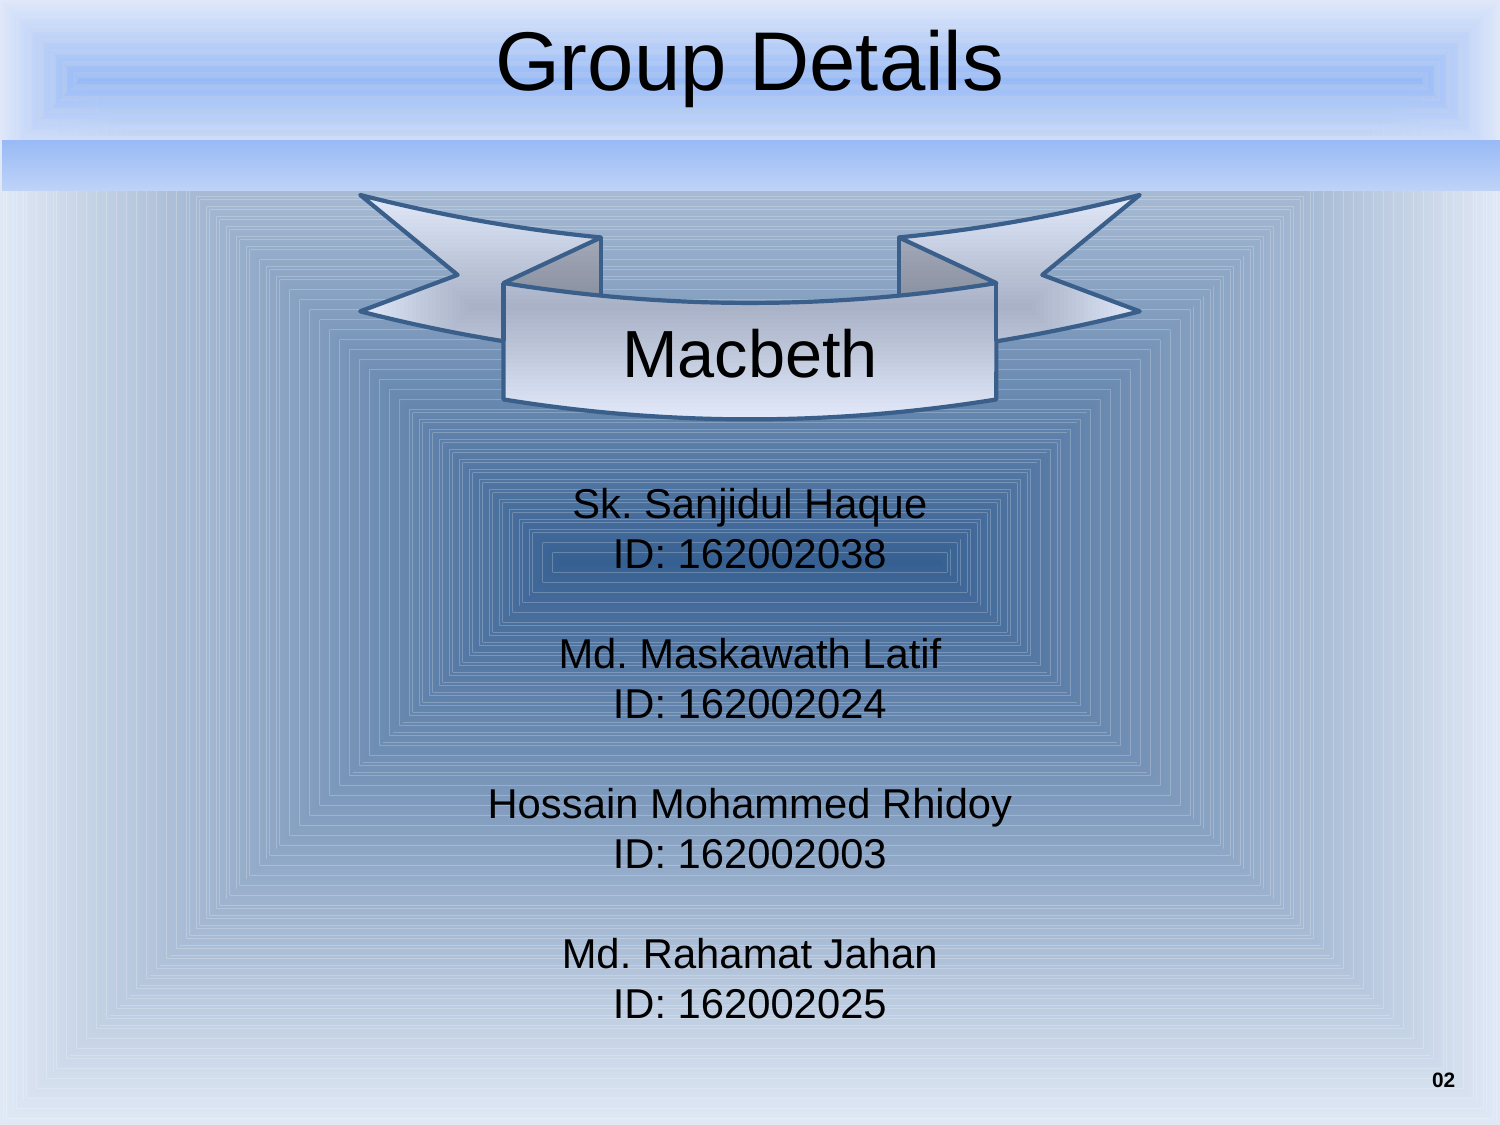

Group Details

Macbeth

Sk. Sanjidul Haque
ID: 162002038

Md. Maskawath Latif
ID: 162002024

Hossain Mohammed Rhidoy
ID: 162002003

Md. Rahamat Jahan
ID: 162002025
02